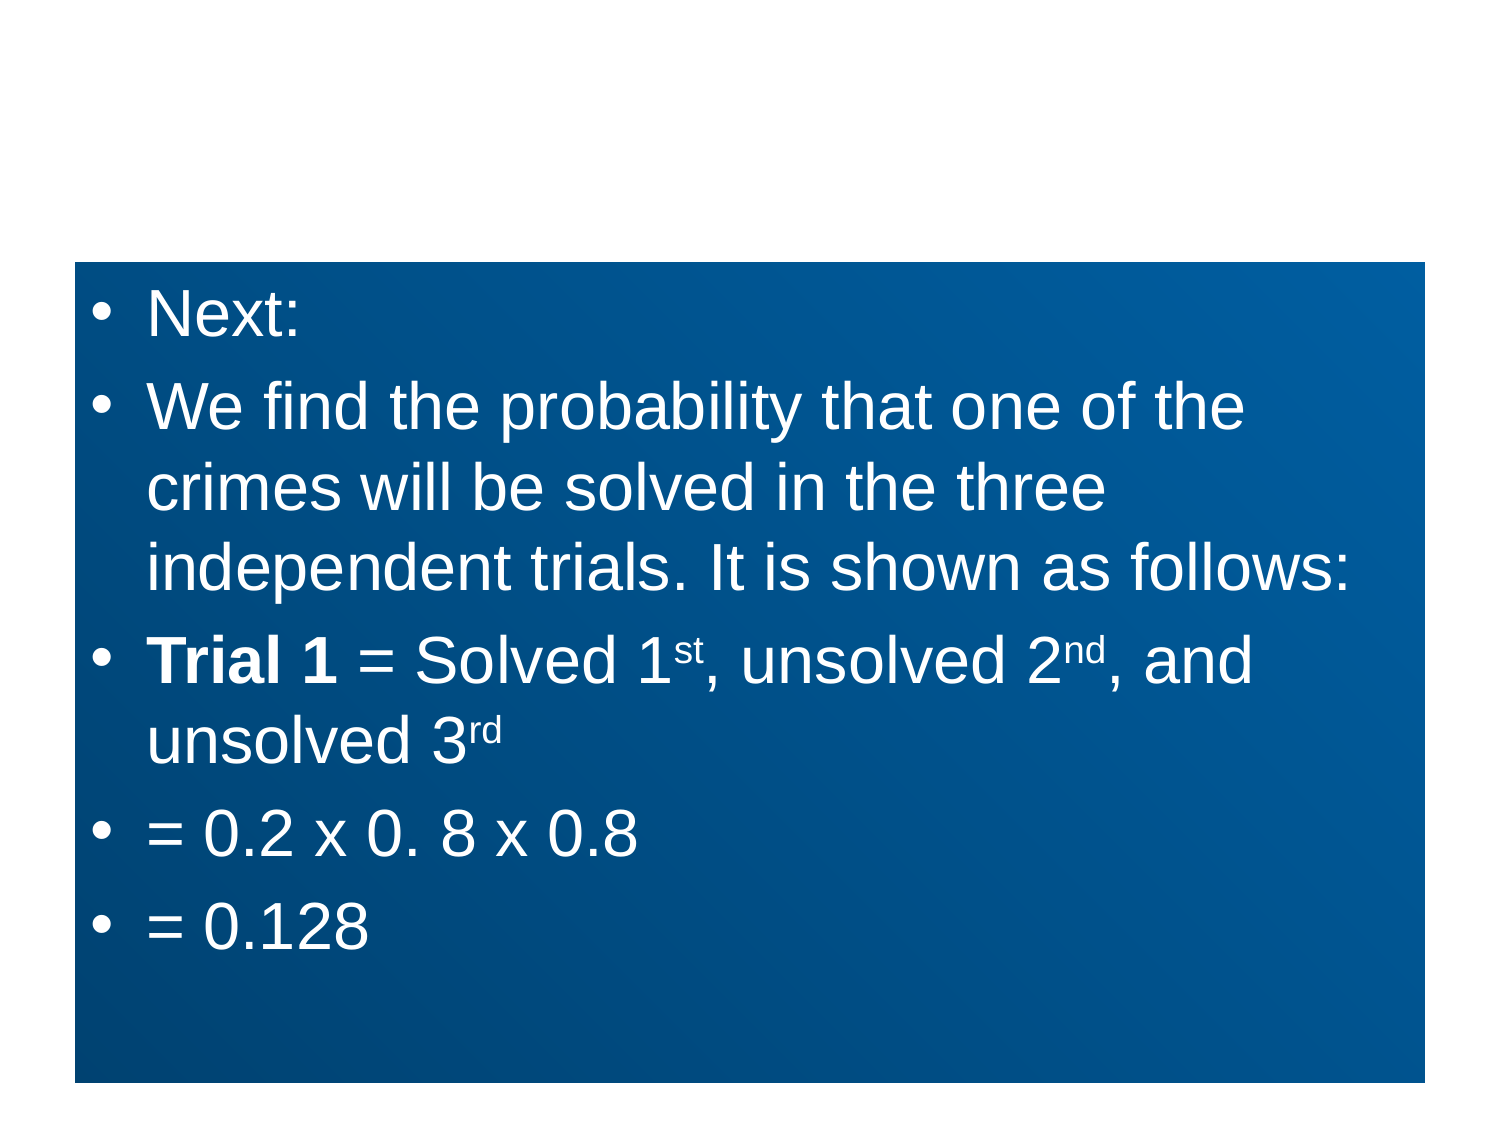

#
Next:
We find the probability that one of the crimes will be solved in the three independent trials. It is shown as follows:
Trial 1 = Solved 1st, unsolved 2nd, and unsolved 3rd
= 0.2 x 0. 8 x 0.8
= 0.128